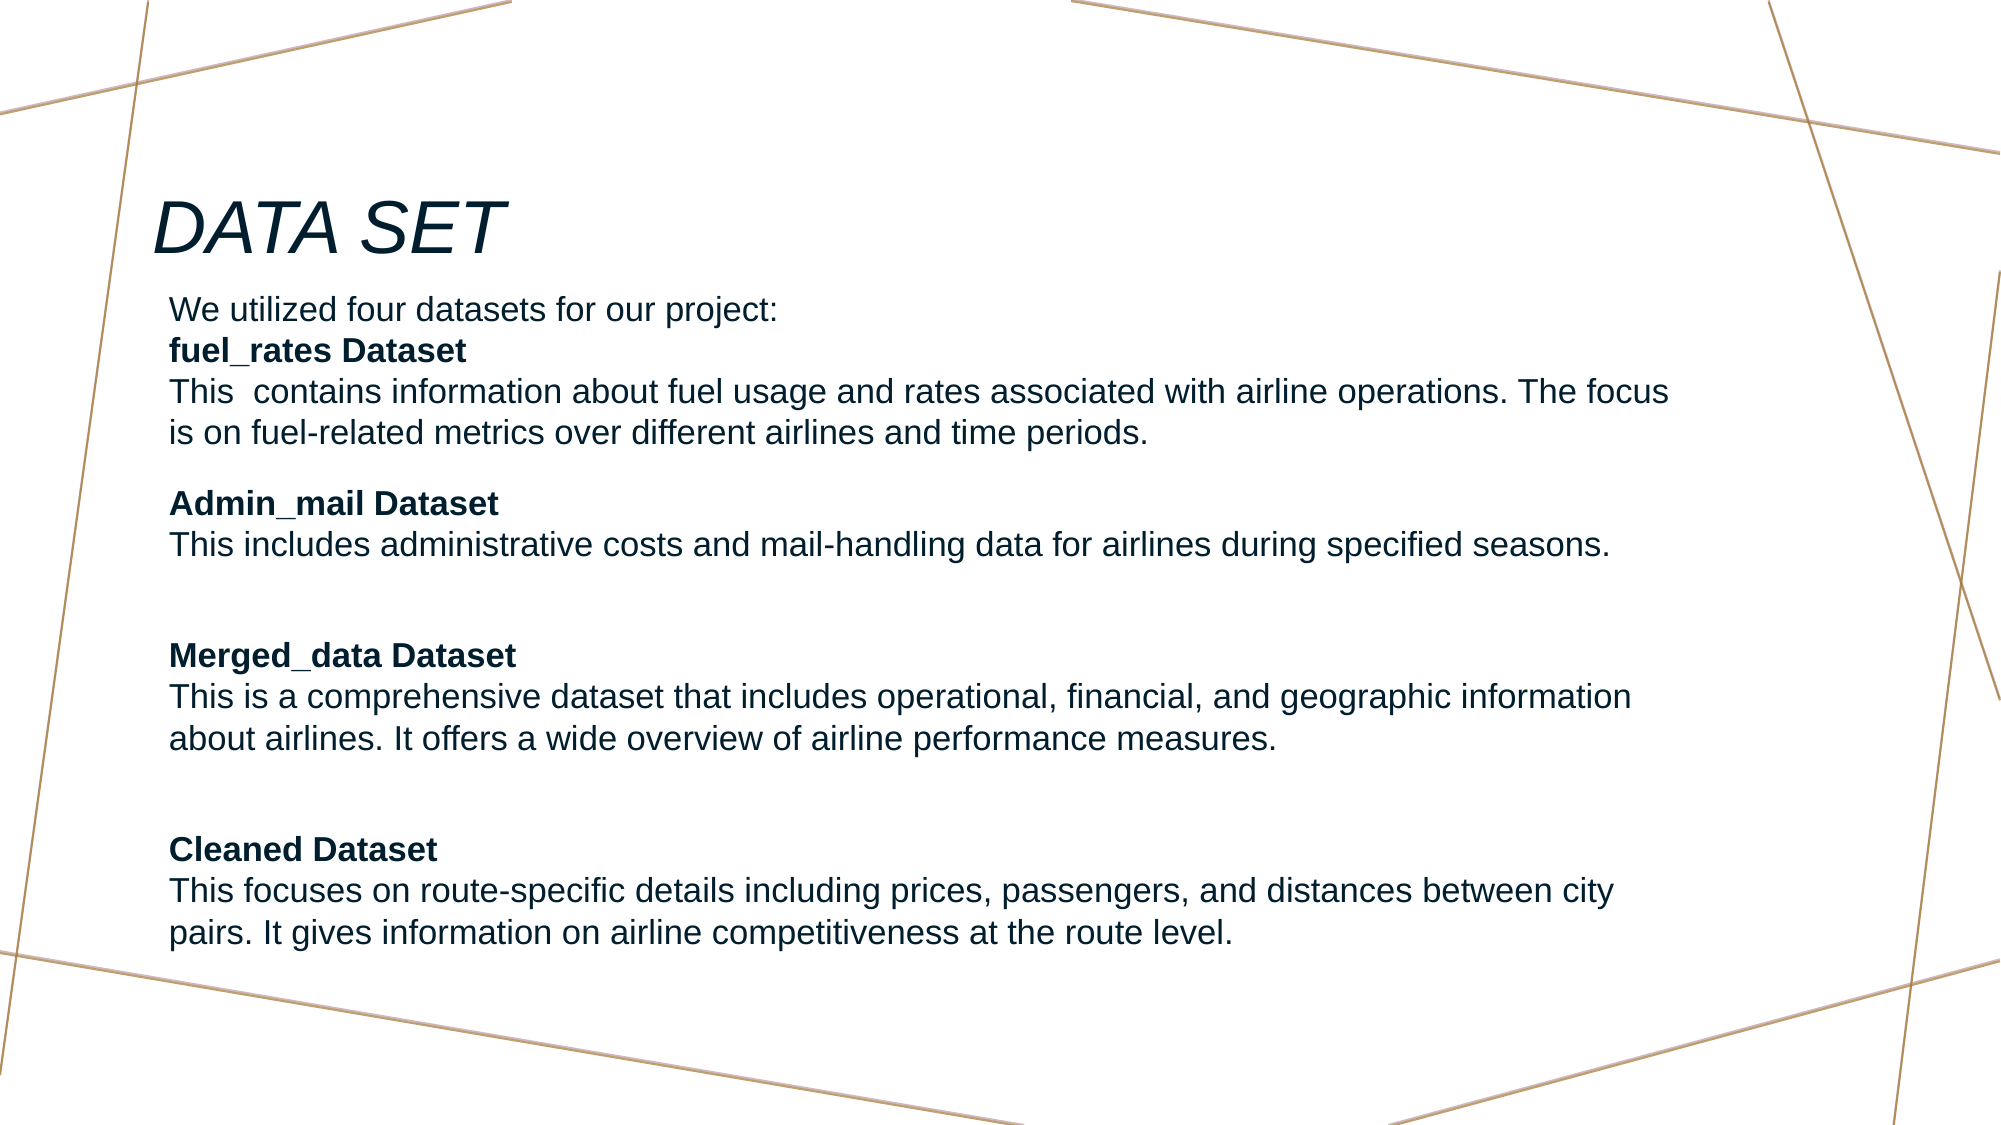

# Data Set
We utilized four datasets for our project:
fuel_rates Dataset
This  contains information about fuel usage and rates associated with airline operations. The focus is on fuel-related metrics over different airlines and time periods.
Admin_mail Dataset
This includes administrative costs and mail-handling data for airlines during specified seasons.
Merged_data Dataset
This is a comprehensive dataset that includes operational, financial, and geographic information about airlines. It offers a wide overview of airline performance measures.
Cleaned Dataset
This focuses on route-specific details including prices, passengers, and distances between city pairs. It gives information on airline competitiveness at the route level.